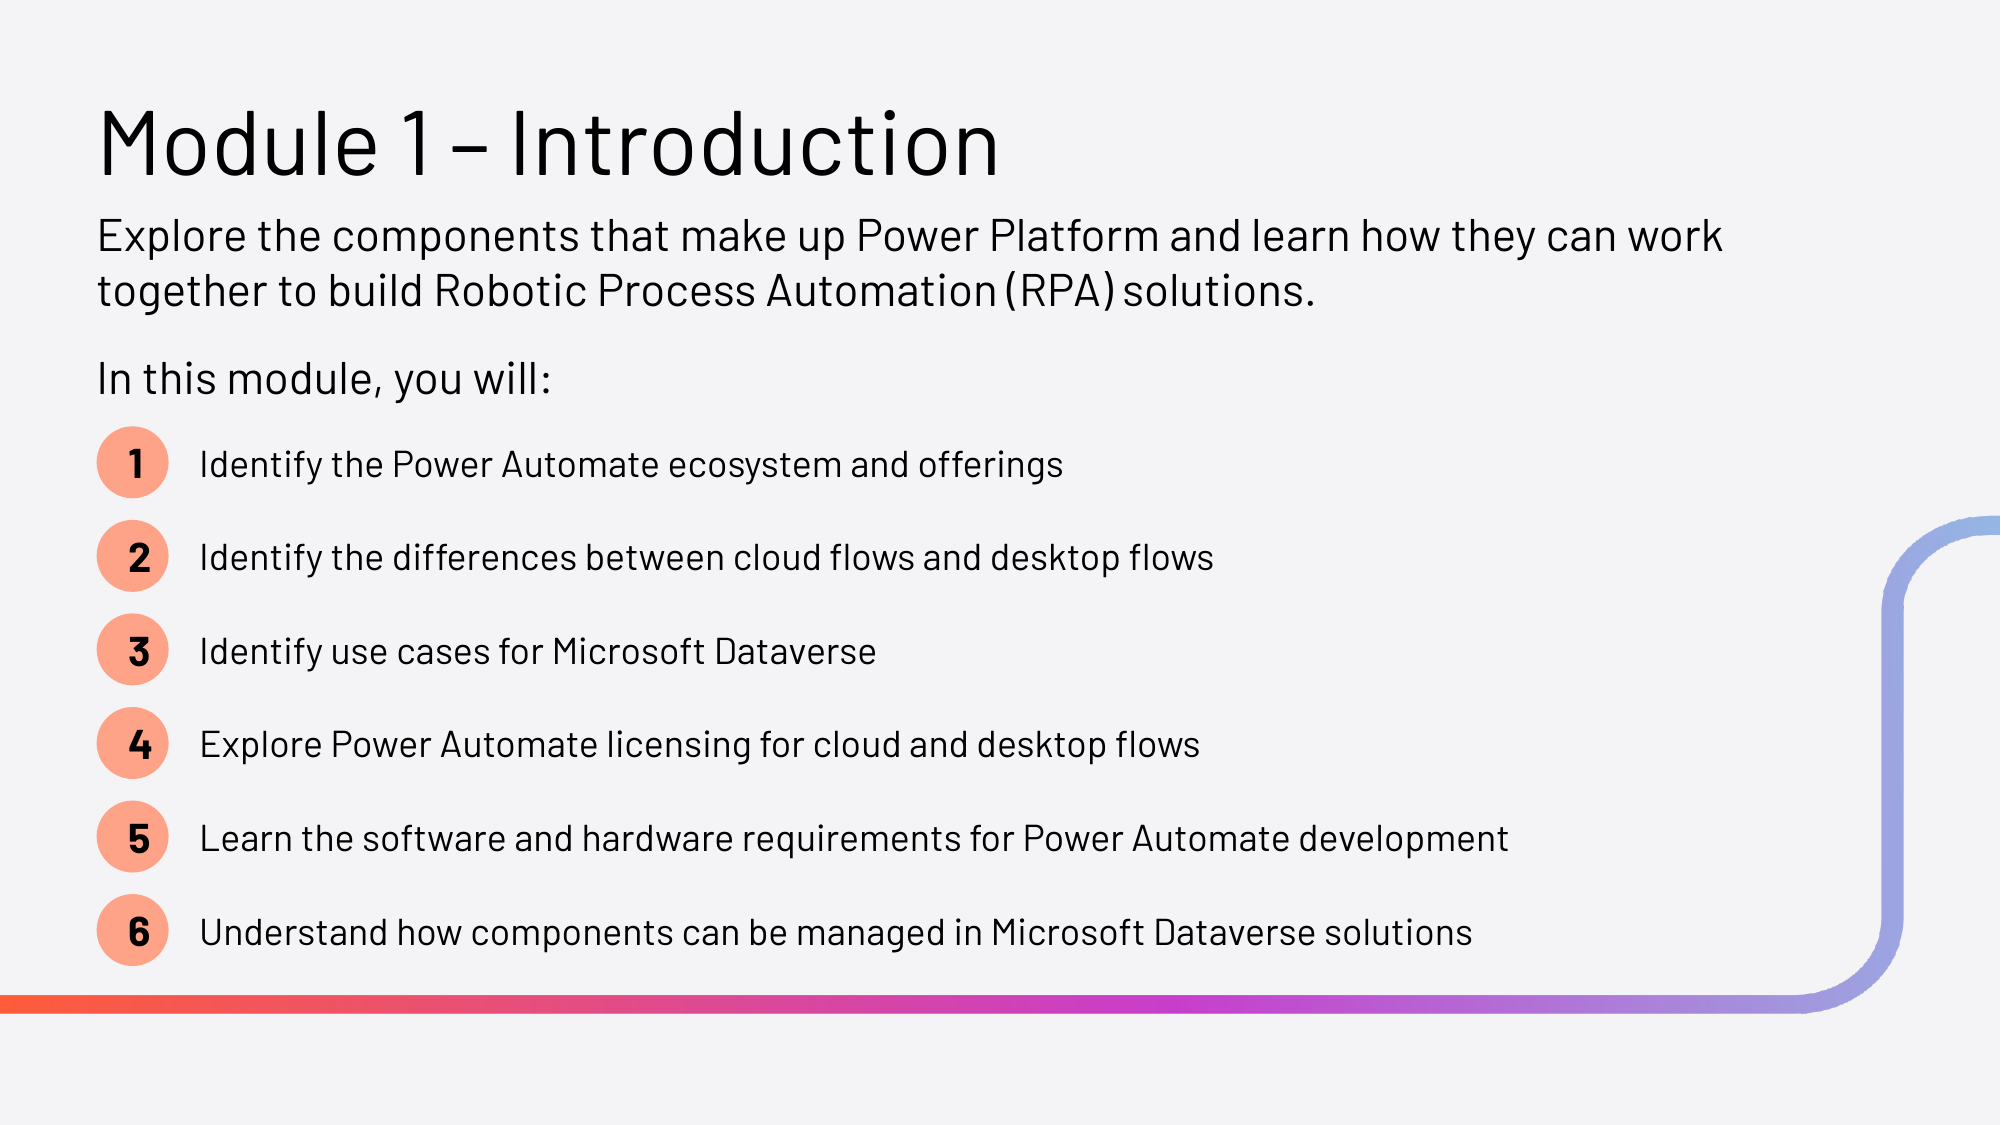

# Module 1 – Introduction
Explore the components that make up Power Platform and learn how they can work together to build Robotic Process Automation (RPA) solutions.
In this module, you will:
1
Identify the Power Automate ecosystem and offerings
2
Identify the differences between cloud flows and desktop flows
3
Identify use cases for Microsoft Dataverse
4
Explore Power Automate licensing for cloud and desktop flows
5
Learn the software and hardware requirements for Power Automate development
6
Understand how components can be managed in Microsoft Dataverse solutions